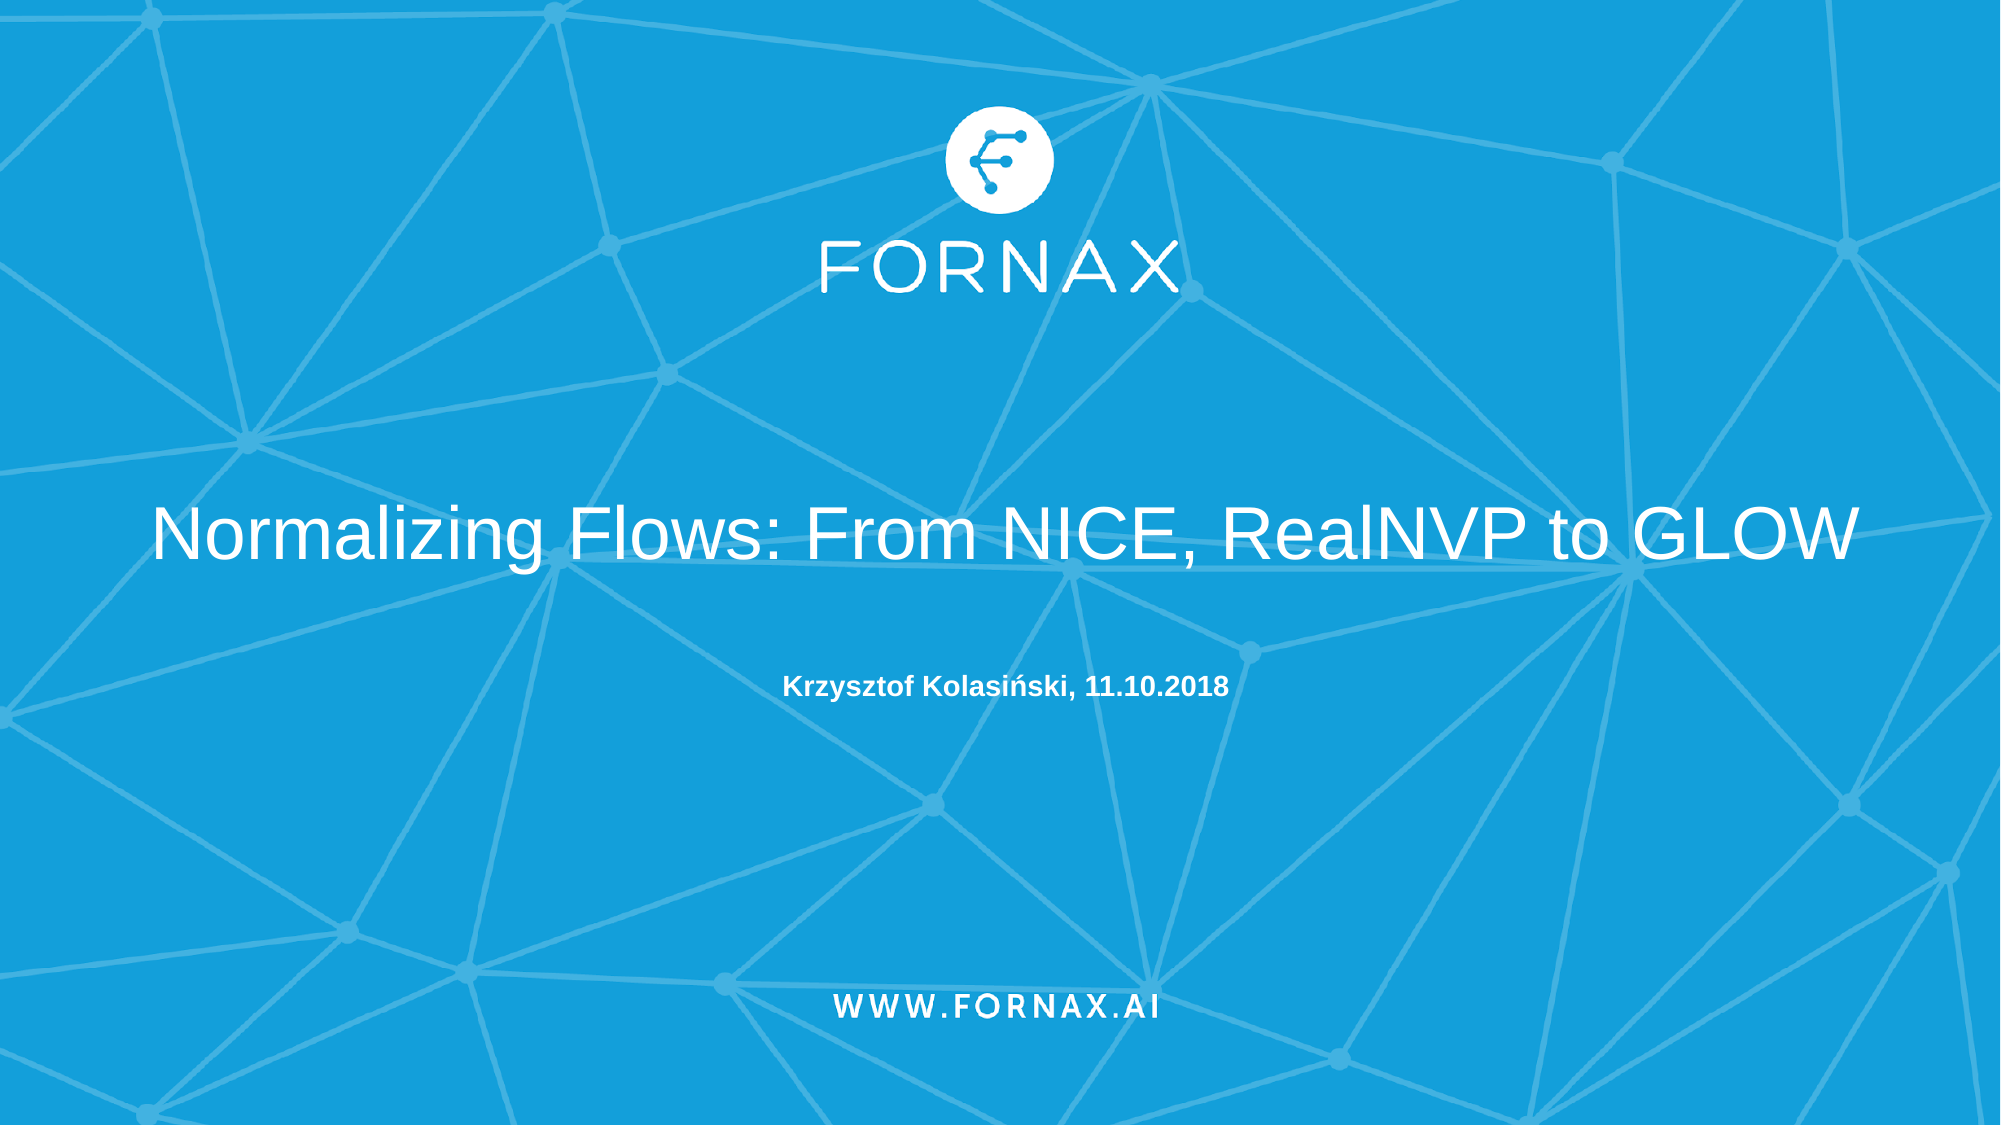

# Normalizing Flows: From NICE, RealNVP to GLOW
Krzysztof Kolasiński, 11.10.2018